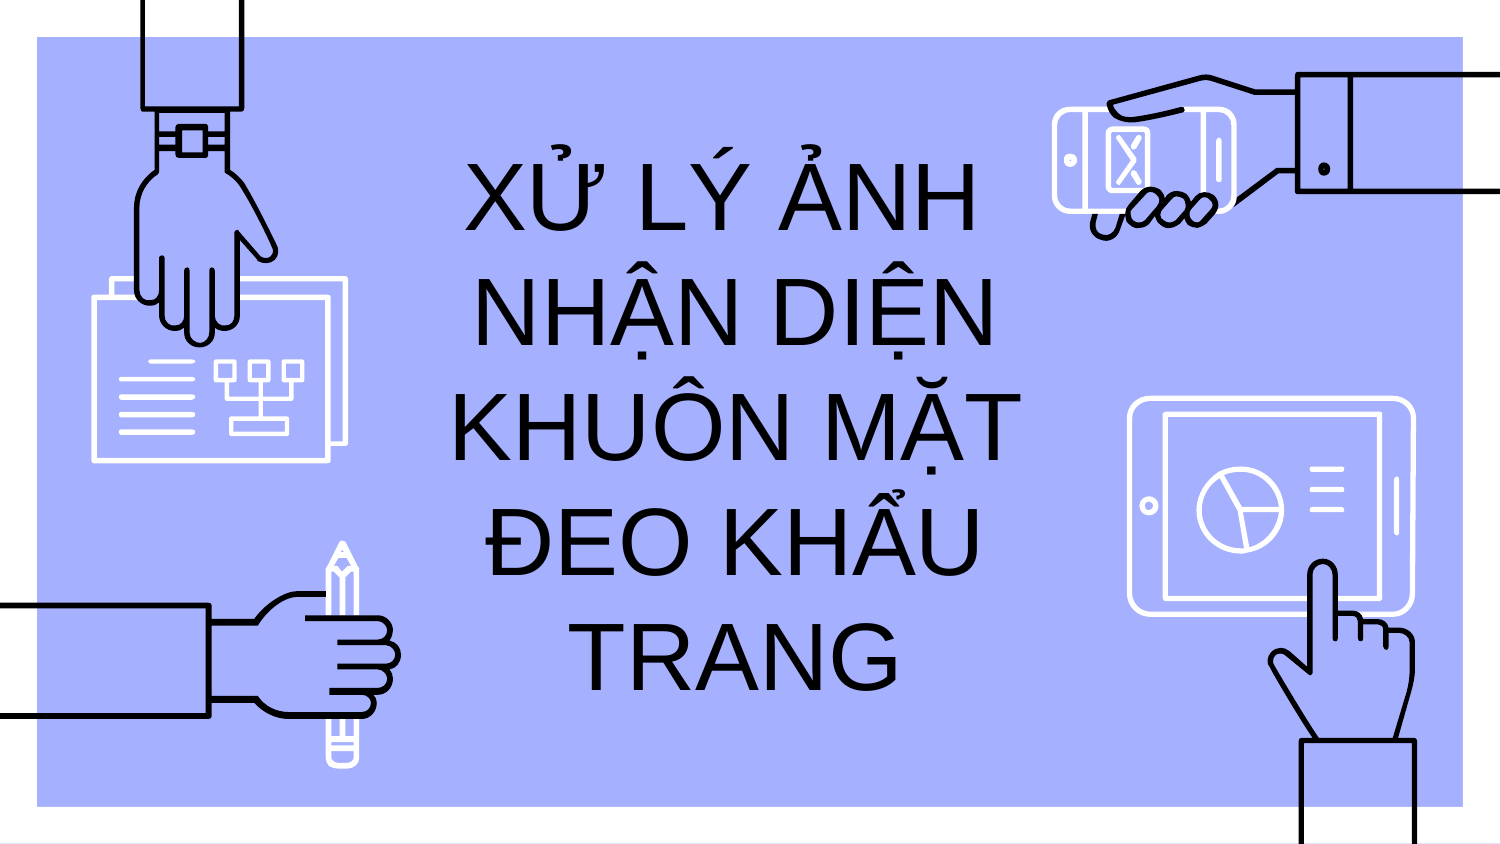

# XỬ LÝ ẢNH NHẬN DIỆN KHUÔN MẶT ĐEO KHẨU TRANG